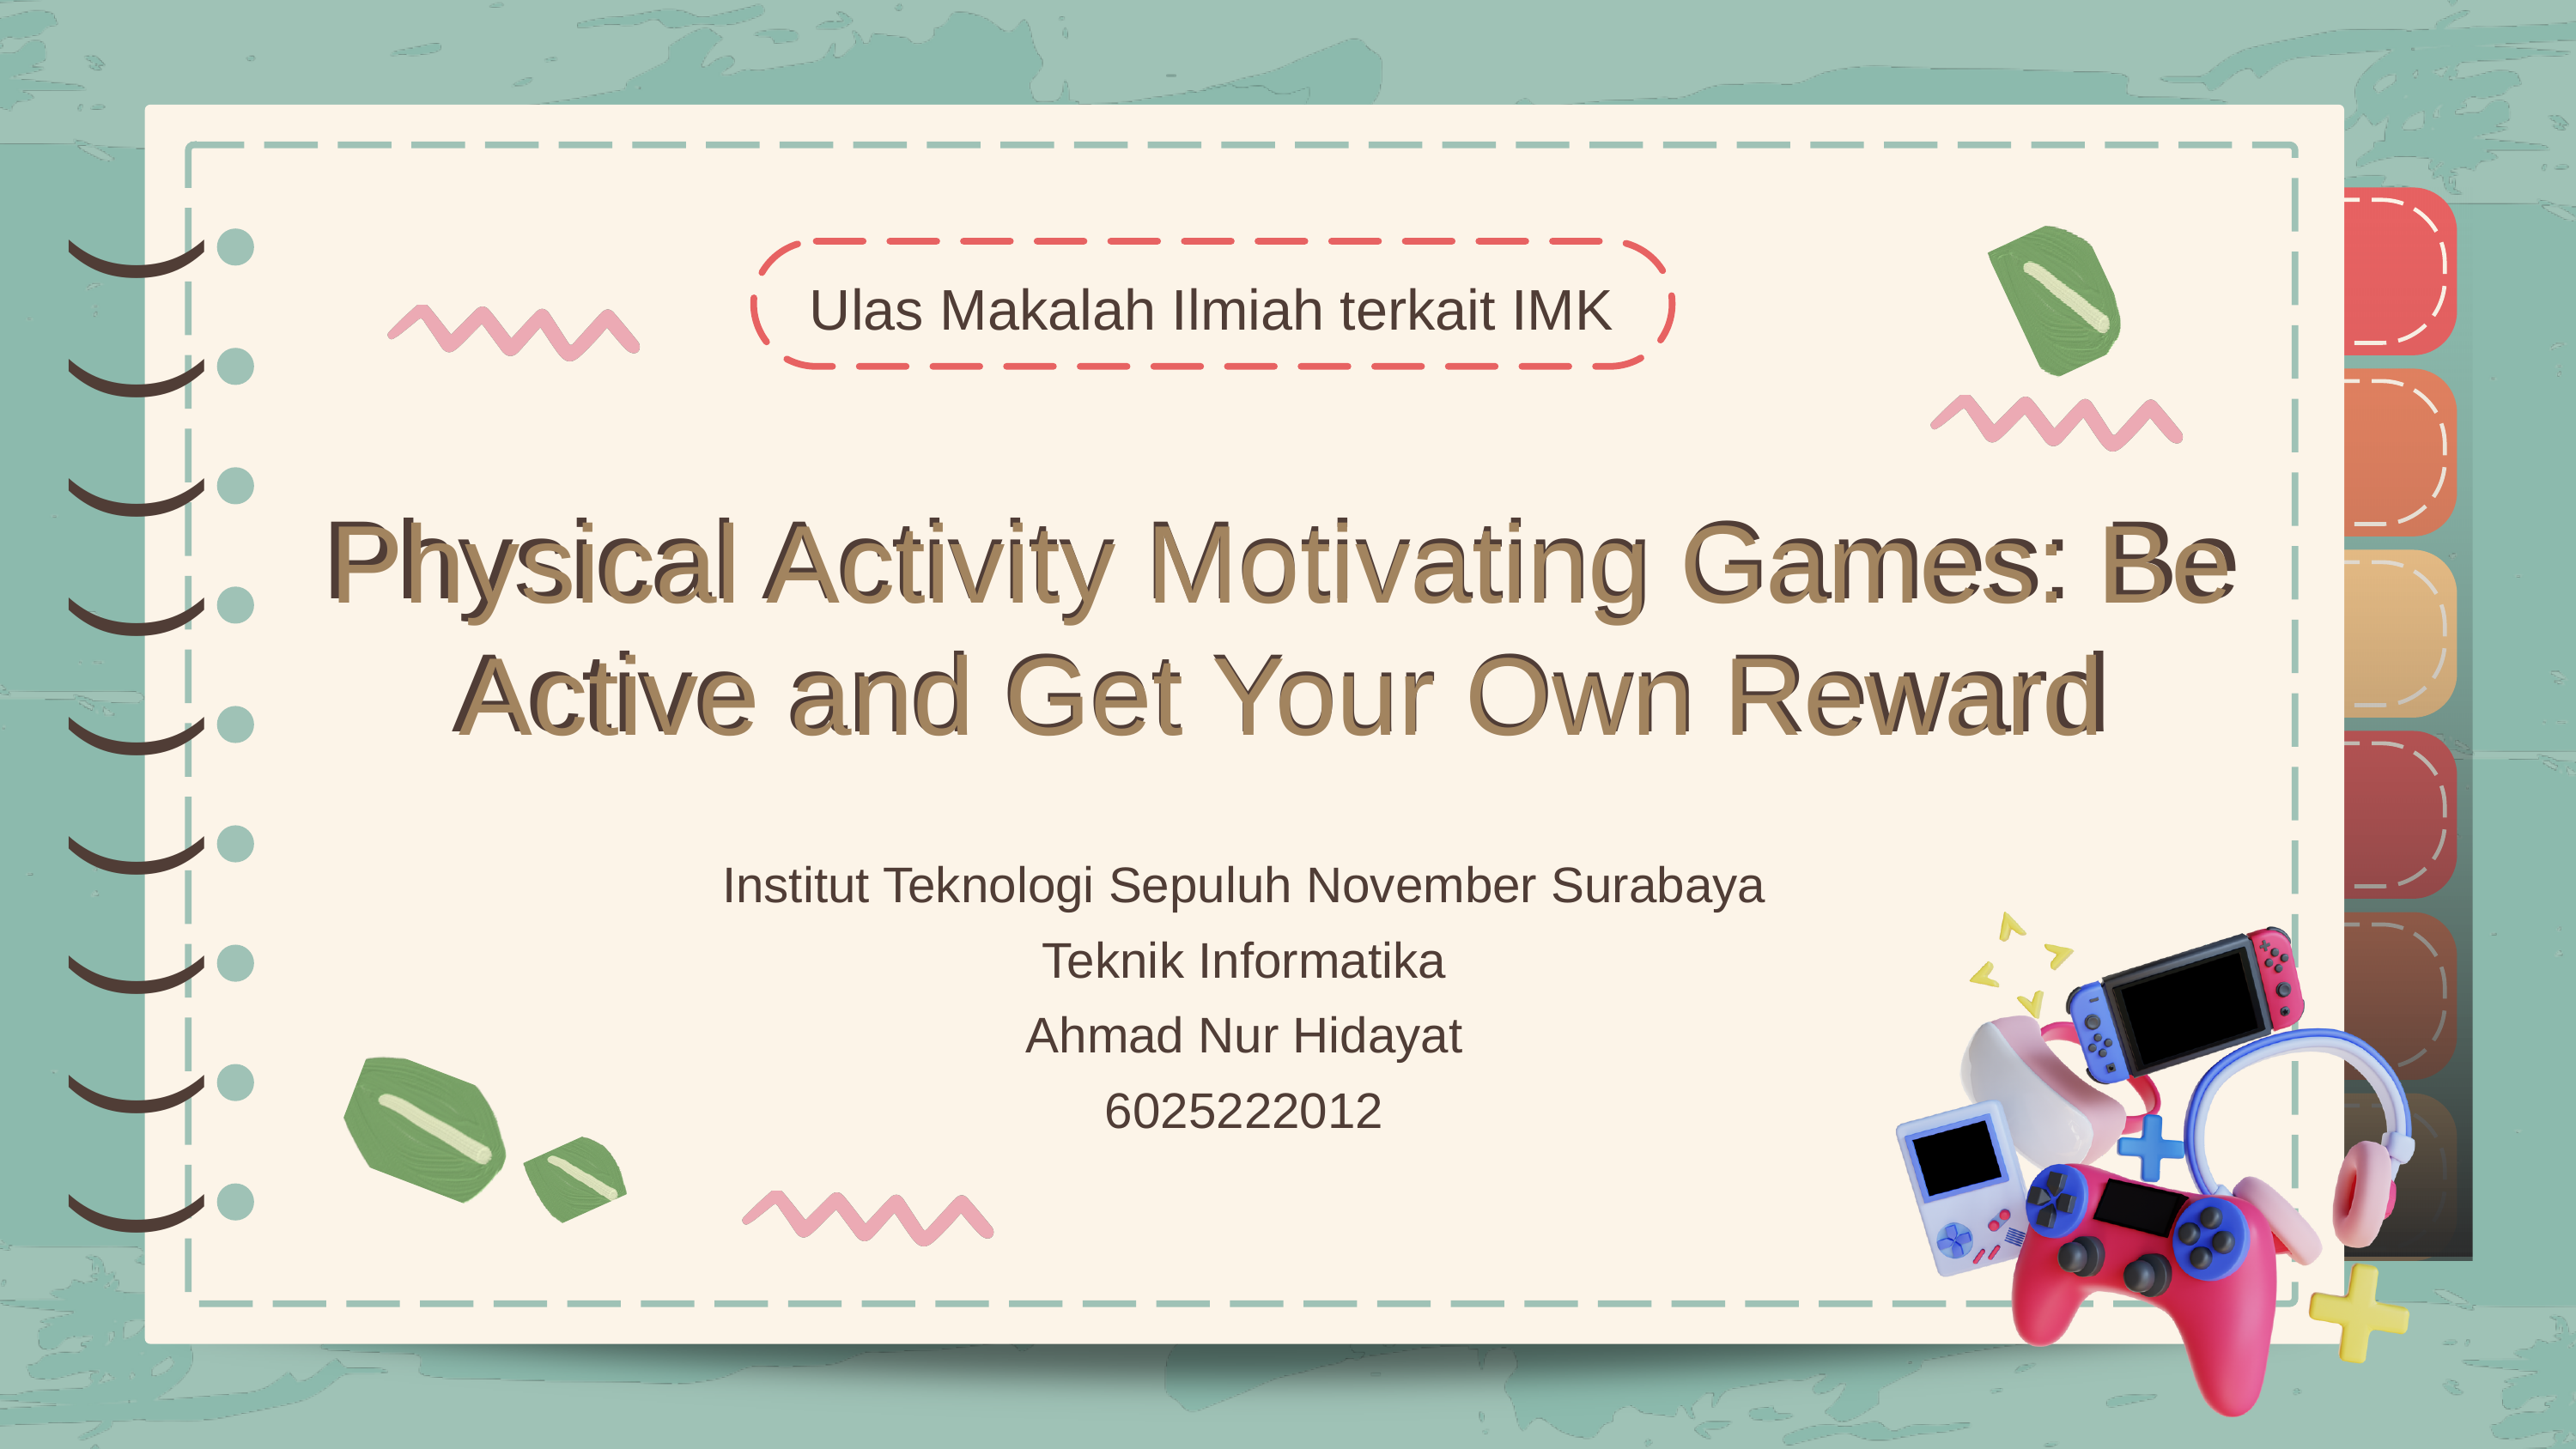

)
)
)
)
)
)
)
)
)

)
)
)
)
)
)
)
)
)

Ulas Makalah Ilmiah terkait IMK

Physical Activity Motivating Games: Be Active and Get Your Own Reward
Physical Activity Motivating Games: Be Active and Get Your Own Reward

Institut Teknologi Sepuluh November Surabaya
Teknik Informatika
Ahmad Nur Hidayat
6025222012